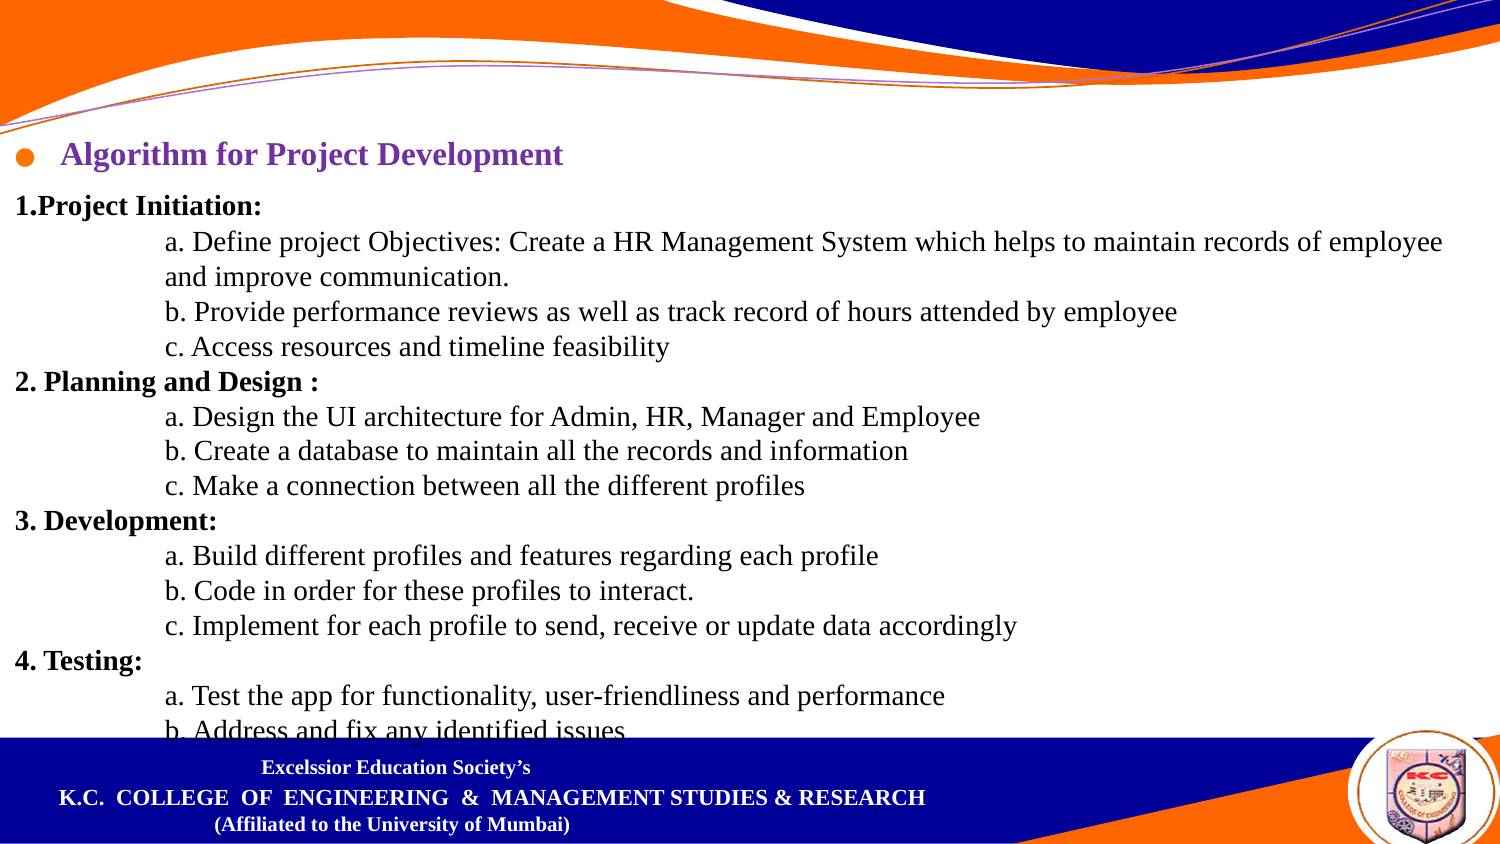

Algorithm for Project Development

1.Project Initiation:
	a. Define project Objectives: Create a HR Management System which helps to maintain records of employee 	and improve communication.
	b. Provide performance reviews as well as track record of hours attended by employee
	c. Access resources and timeline feasibility
2. Planning and Design :
	a. Design the UI architecture for Admin, HR, Manager and Employee
	b. Create a database to maintain all the records and information
	c. Make a connection between all the different profiles
3. Development:
	a. Build different profiles and features regarding each profile
	b. Code in order for these profiles to interact.
	c. Implement for each profile to send, receive or update data accordingly
4. Testing:
	a. Test the app for functionality, user-friendliness and performance
	b. Address and fix any identified issues